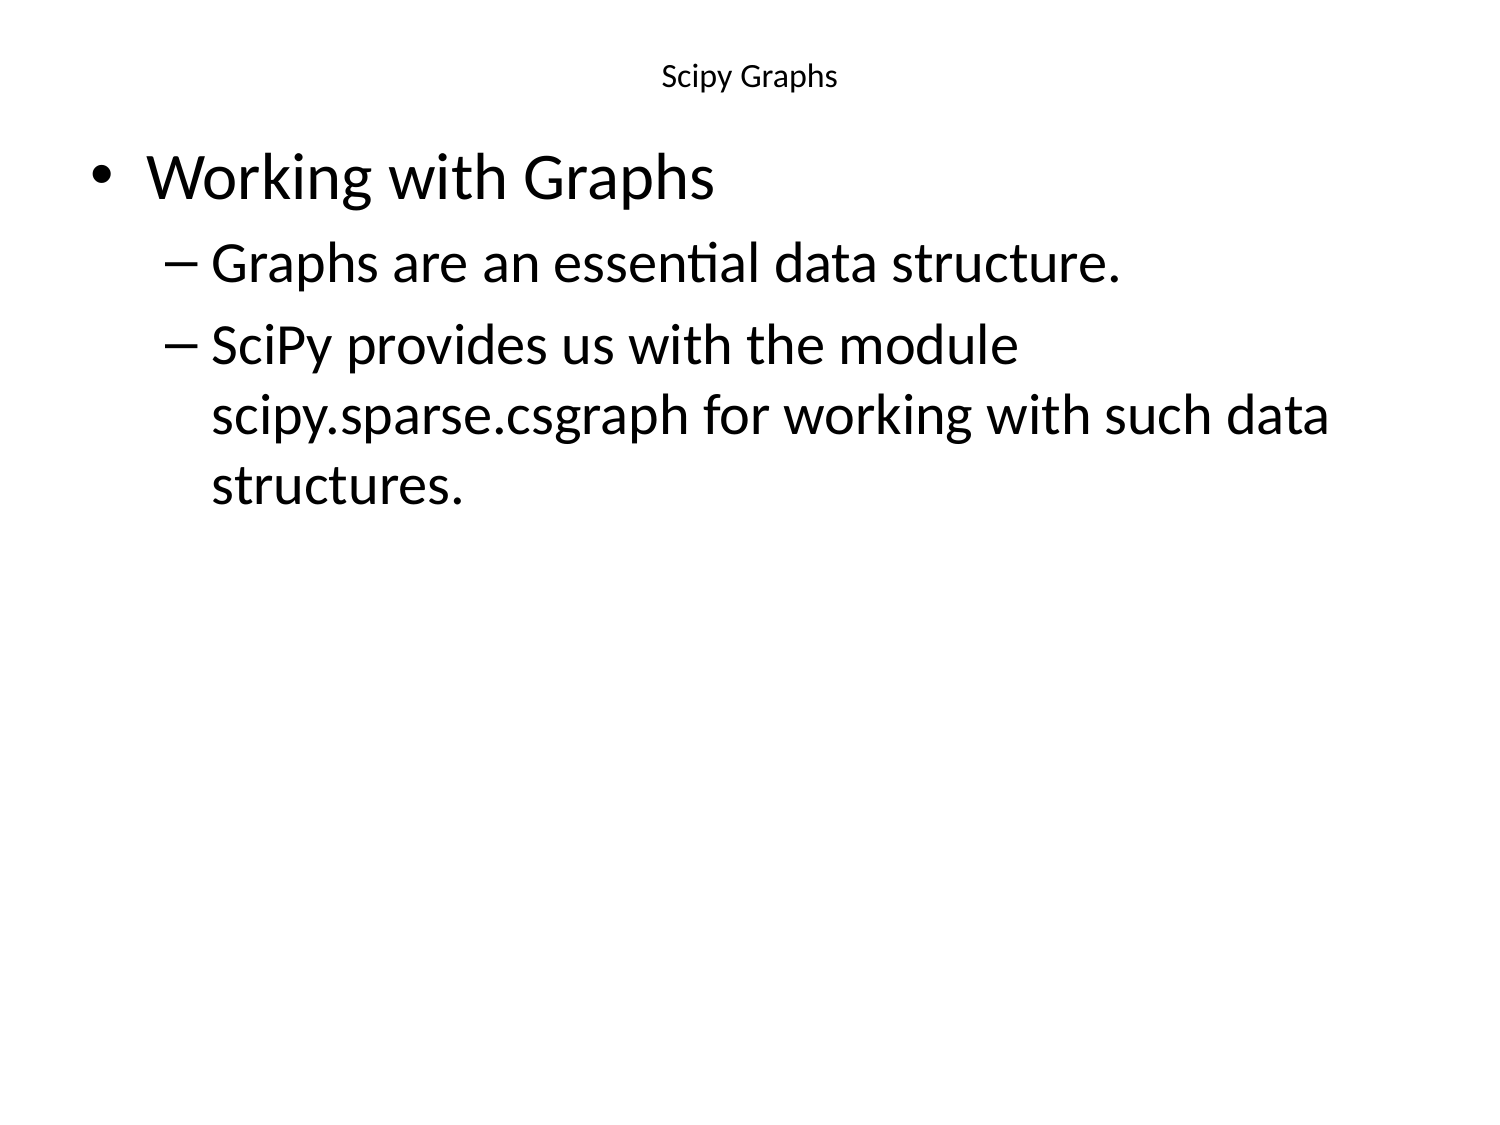

# Scipy Graphs
Working with Graphs
Graphs are an essential data structure.
SciPy provides us with the module  scipy.sparse.csgraph for working with such data structures.